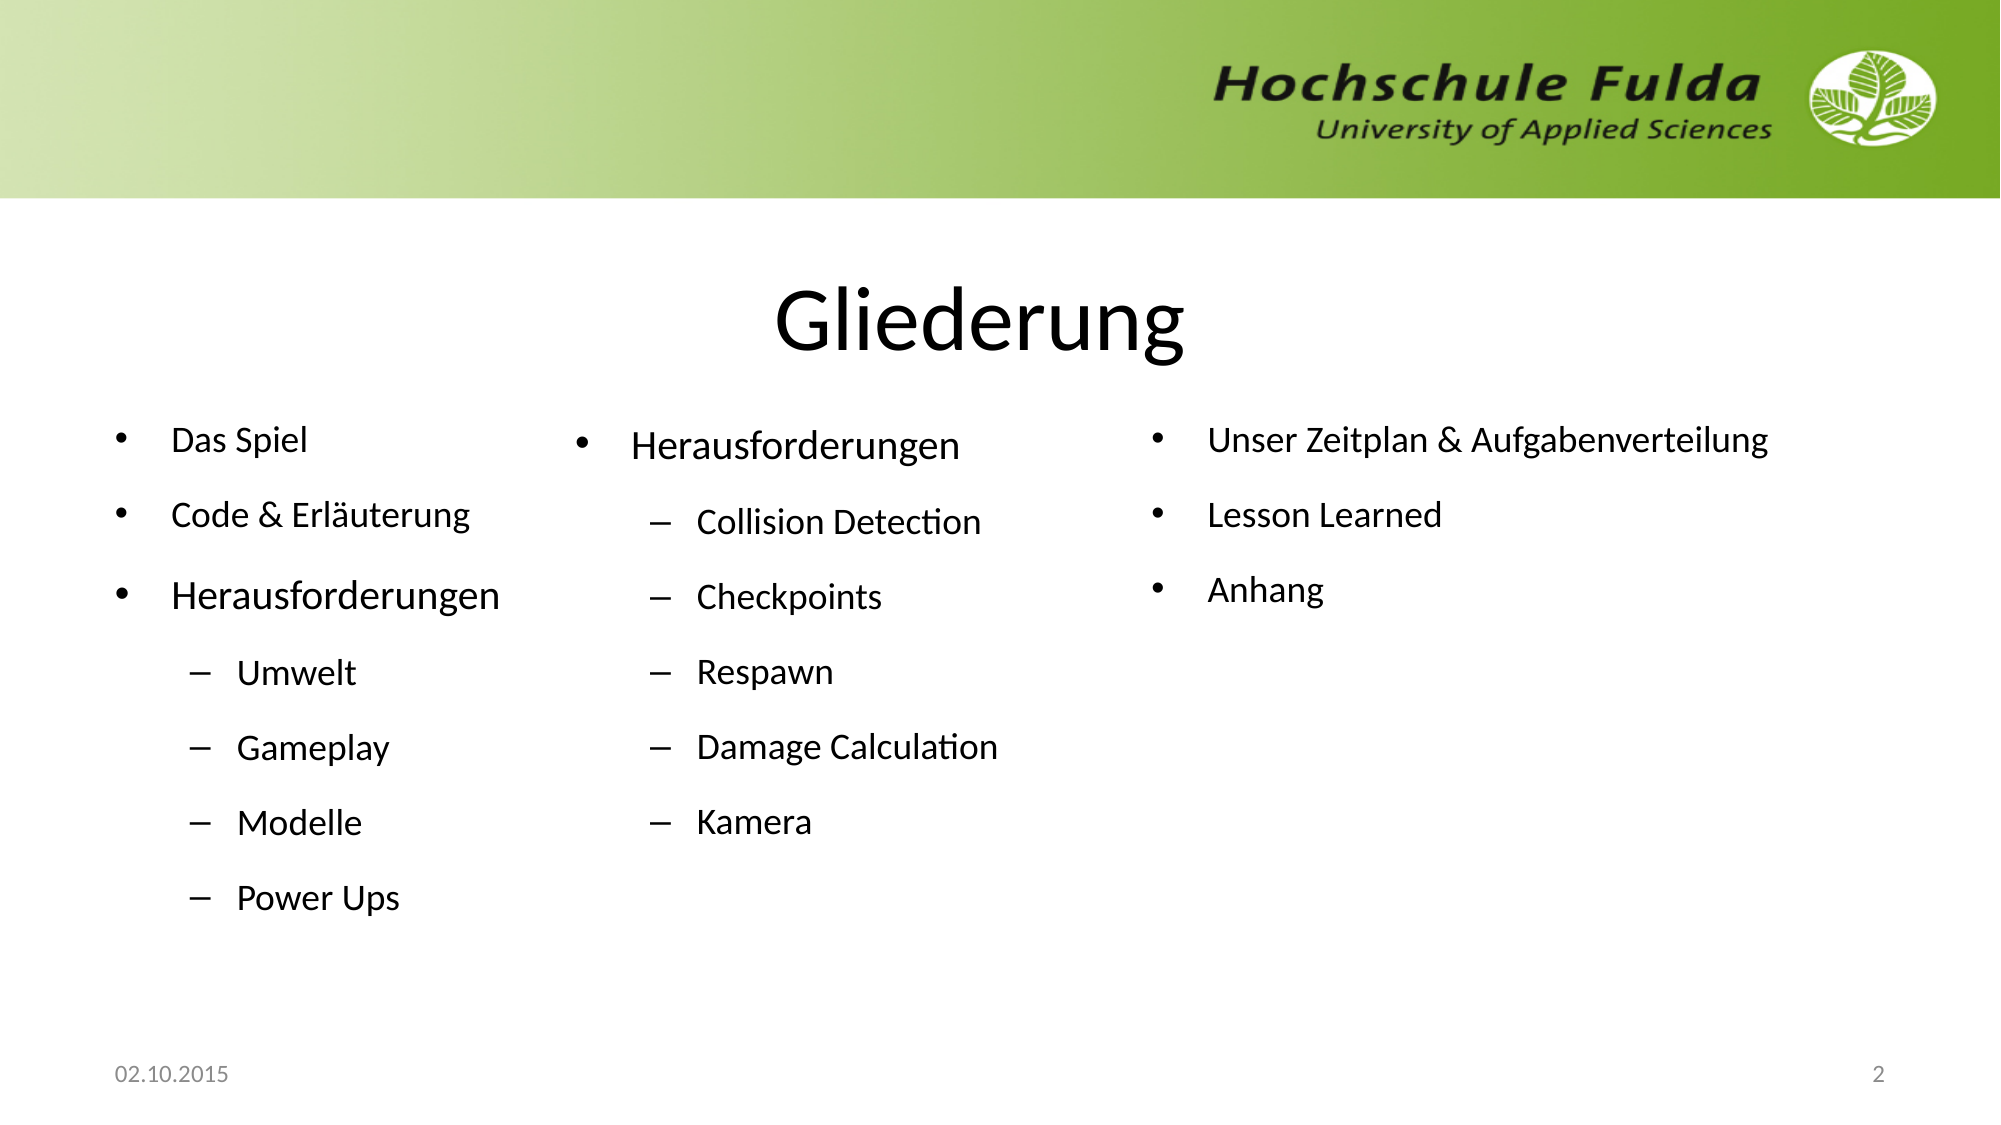

# Gliederung
Das Spiel
Code & Erläuterung
Herausforderungen
Umwelt
Gameplay
Modelle
Power Ups

Herausforderungen
Collision Detection
Checkpoints
Respawn
Damage Calculation
Kamera

Unser Zeitplan & Aufgabenverteilung
Lesson Learned
Anhang
02.10.2015
2